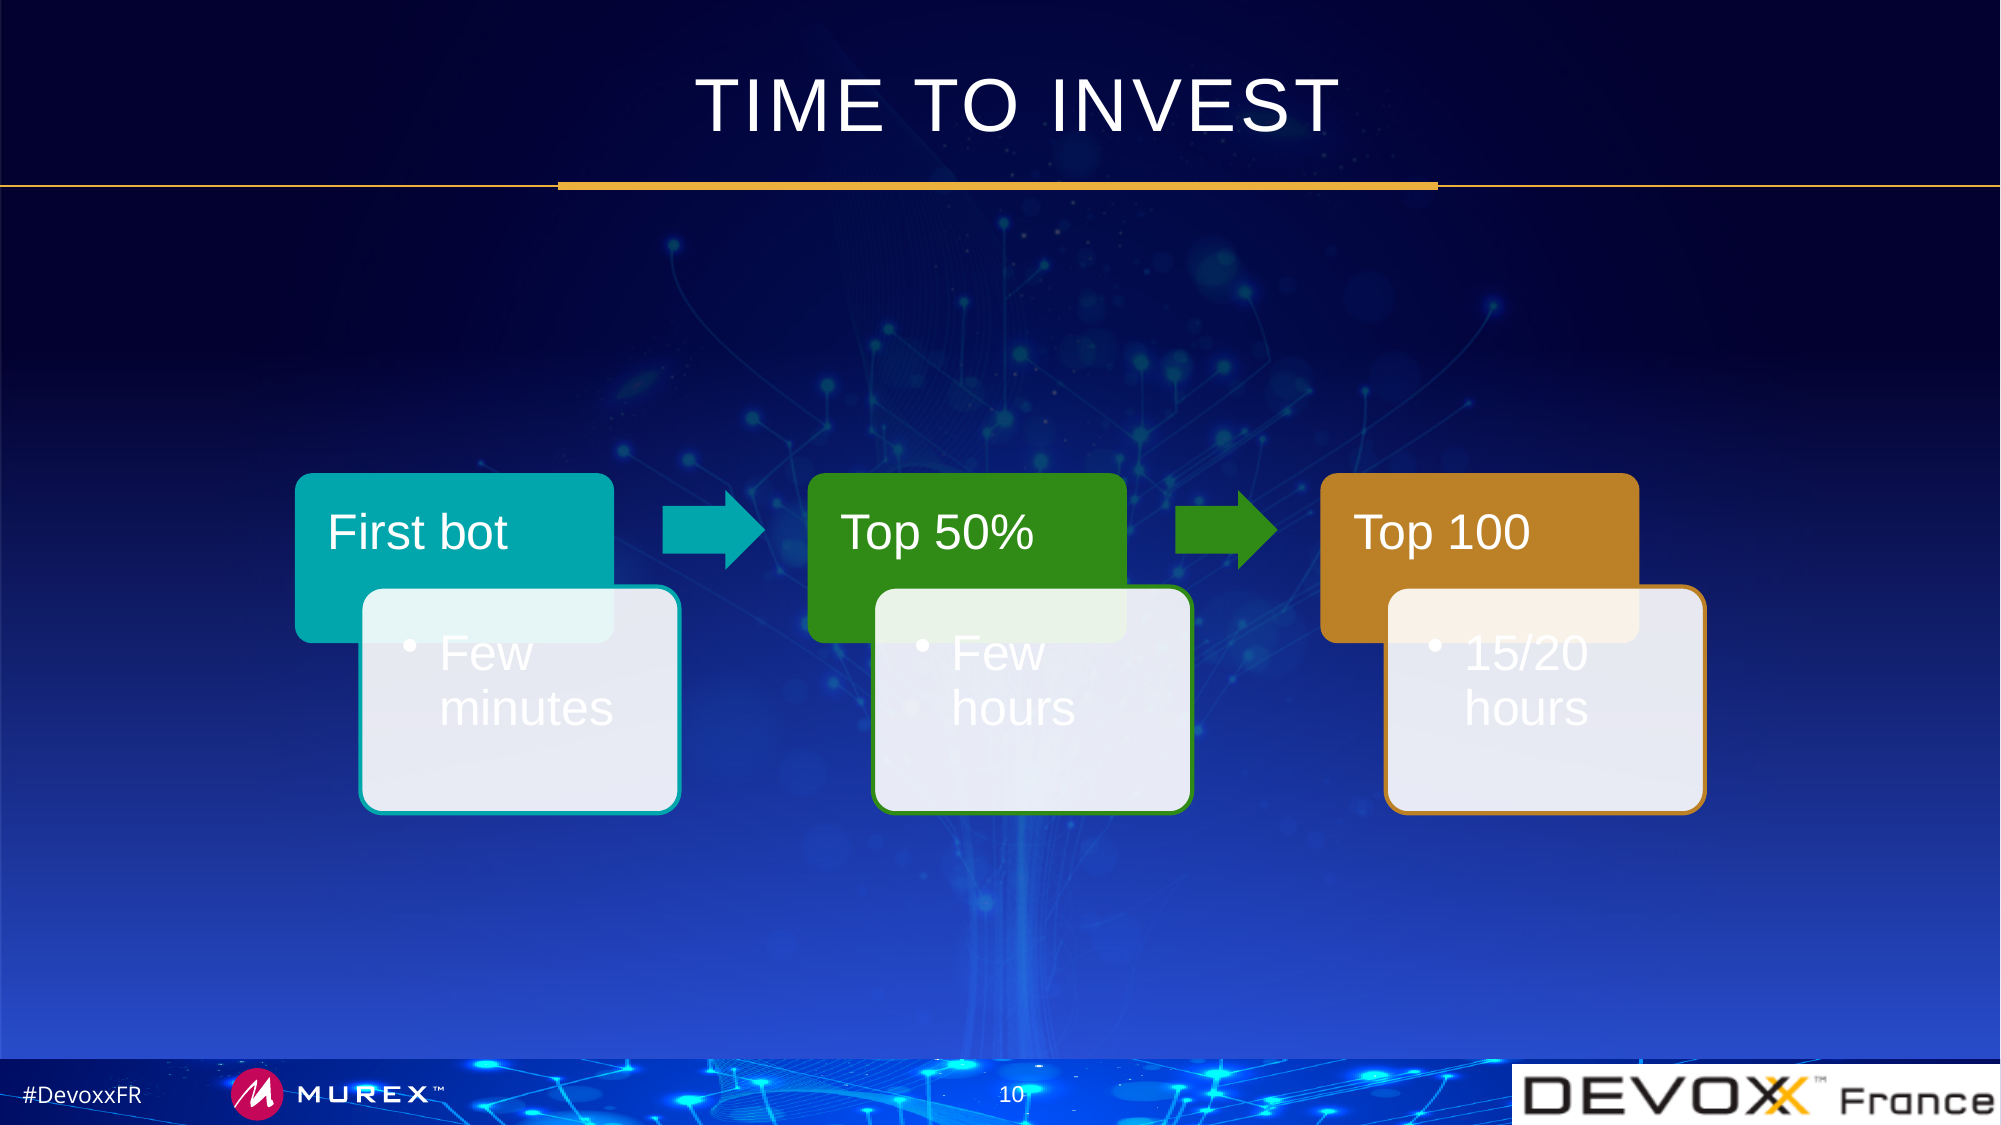

# TIME TO INVEST
First bot
Few minutes

Top 50%
Few hours

Top 100
15/20 hours